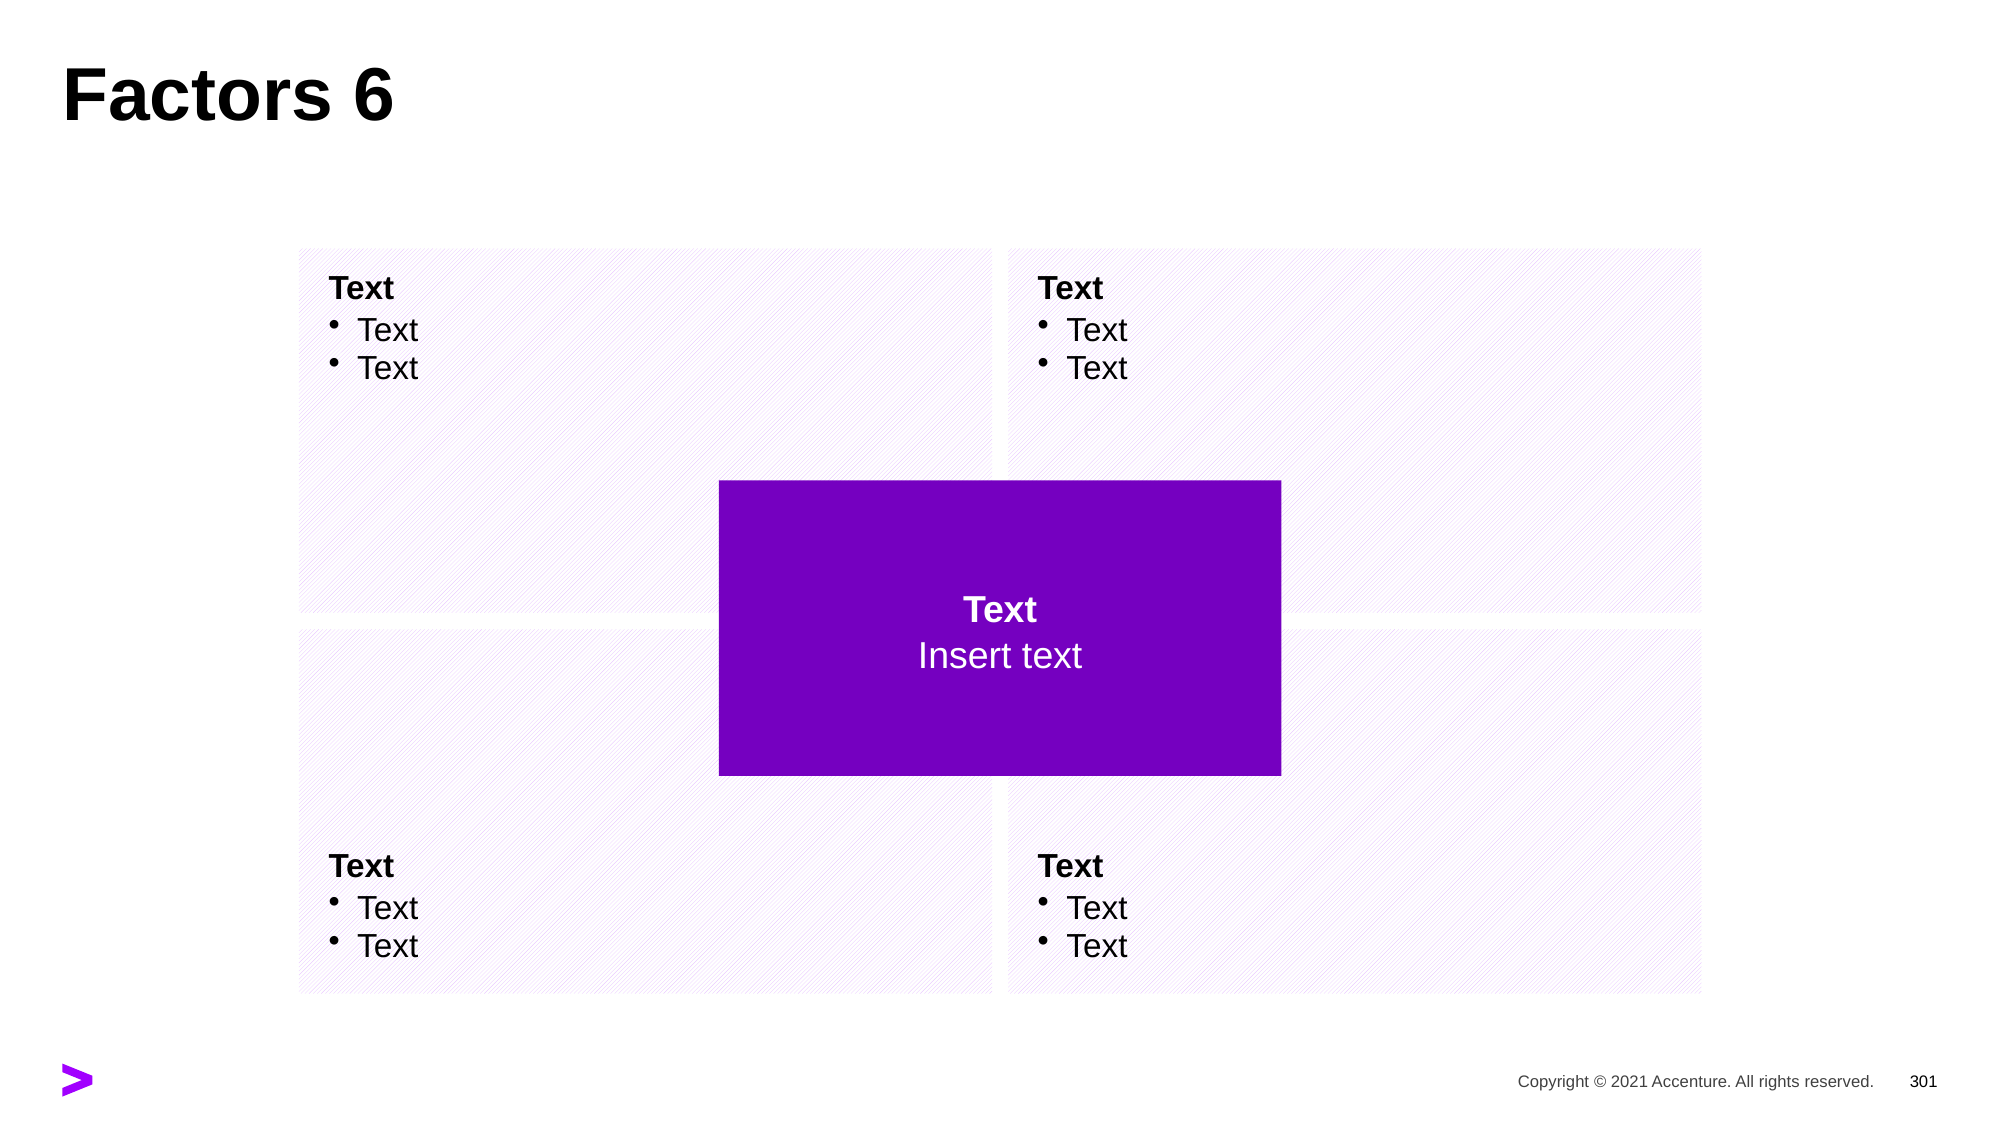

# Factors 6
Text
Text
Text
Text
Text
Text
Text
Insert text
Text
Text
Text
Text
Text
Text
Copyright © 2021 Accenture. All rights reserved.
301